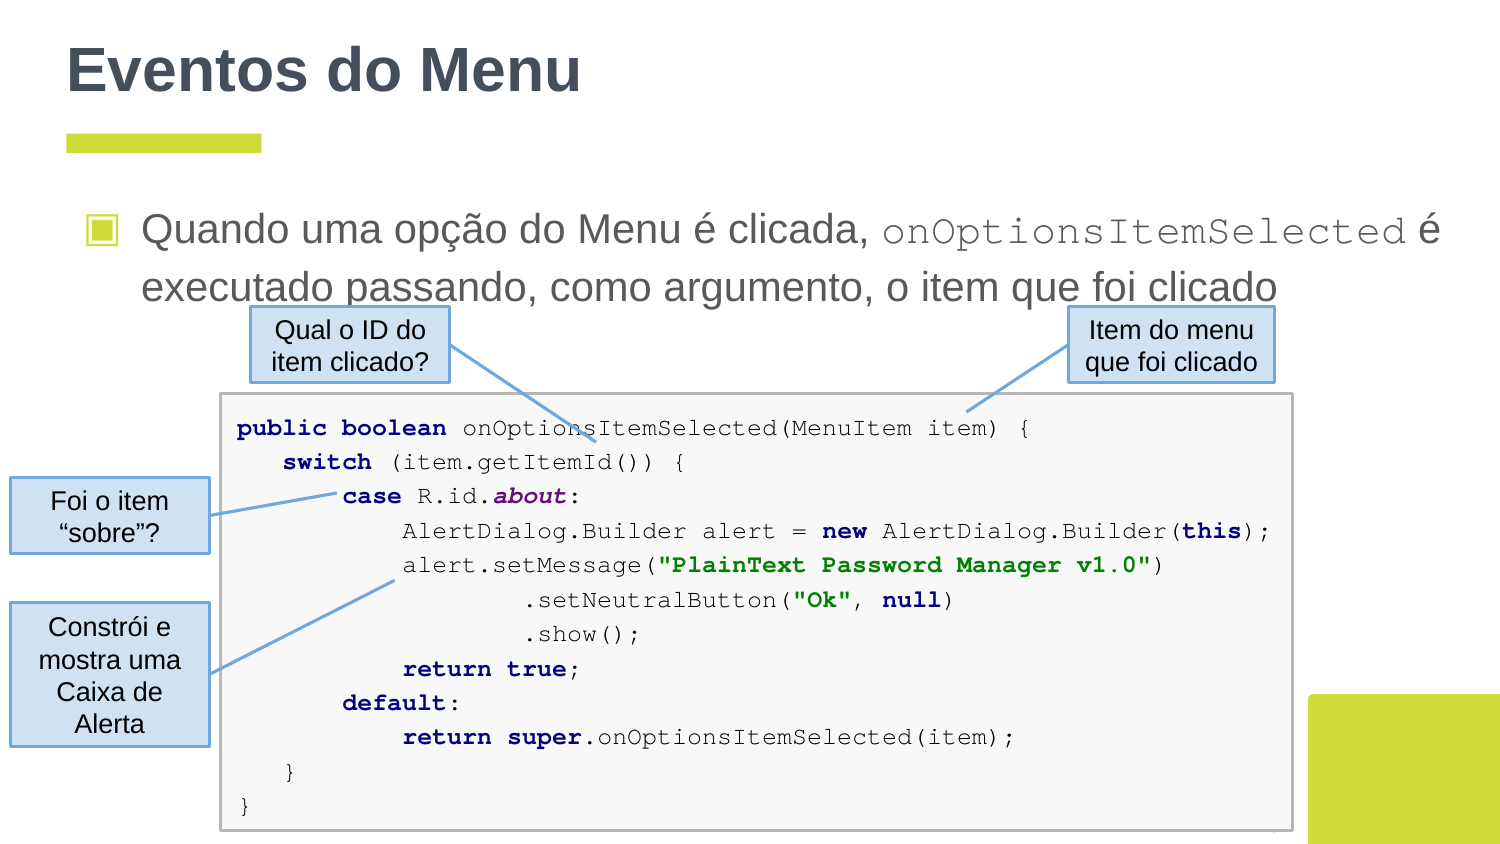

# Eventos do Menu
Quando uma opção do Menu é clicada, onOptionsItemSelected é executado passando, como argumento, o item que foi clicado
Qual o ID do item clicado?
Item do menu que foi clicado
public boolean onOptionsItemSelected(MenuItem item) {
   switch (item.getItemId()) {
       case R.id.about:
           AlertDialog.Builder alert = new AlertDialog.Builder(this);
           alert.setMessage("PlainText Password Manager v1.0")
                   .setNeutralButton("Ok", null)
                   .show();
           return true;
       default:
           return super.onOptionsItemSelected(item);
   }
}
Foi o item “sobre”?
Constrói e mostra uma Caixa de Alerta
67